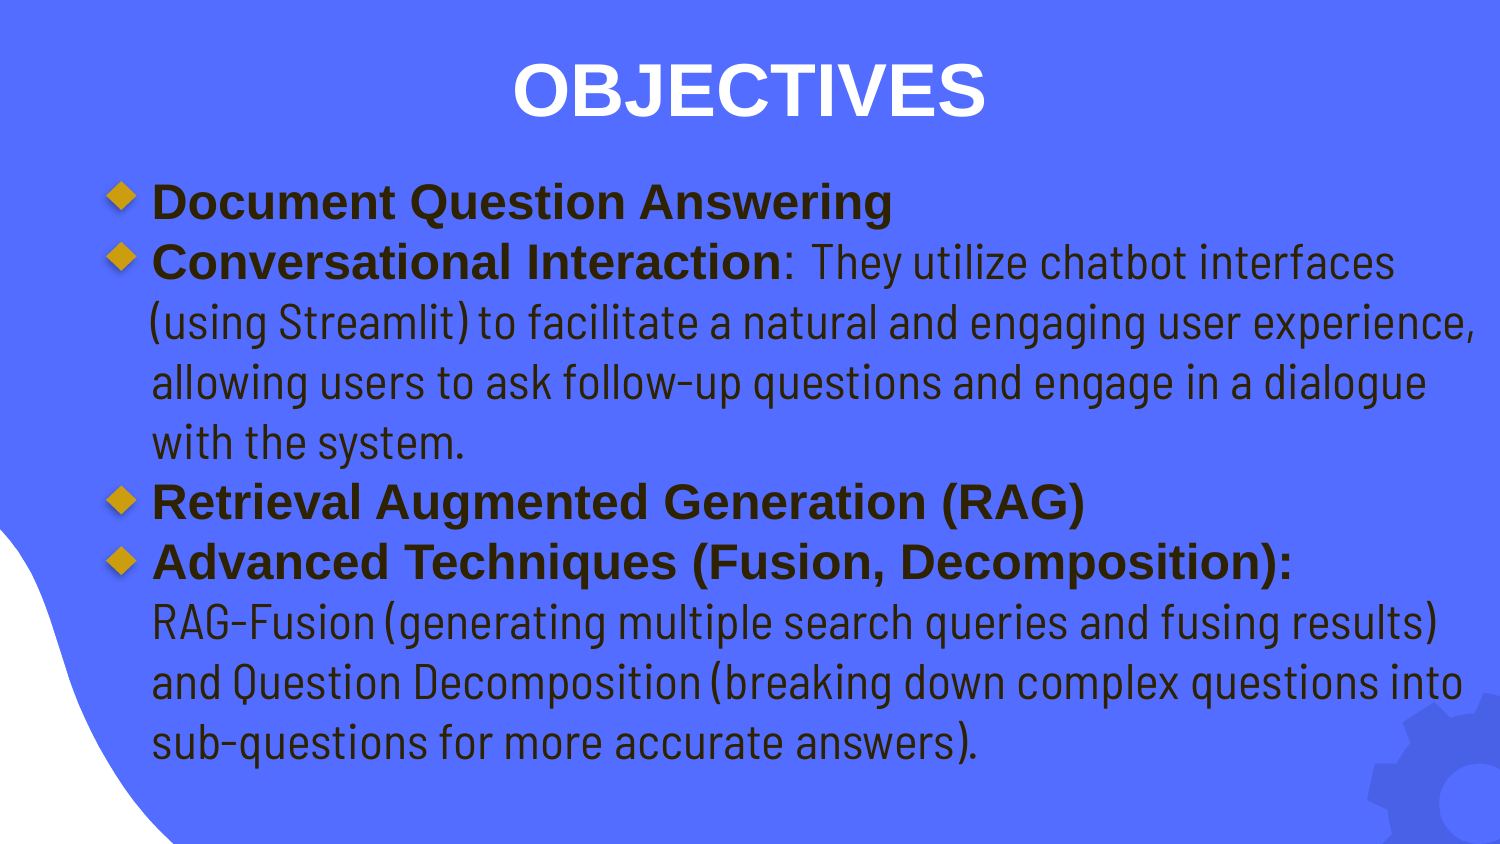

OBJECTIVES

Document Question Answering
Conversational Interaction: They utilize chatbot interfaces (using Streamlit) to facilitate a natural and engaging user experience, allowing users to ask follow-up questions and engage in a dialogue with the system.
Retrieval Augmented Generation (RAG)
Advanced Techniques (Fusion, Decomposition):
RAG-Fusion (generating multiple search queries and fusing results) and Question Decomposition (breaking down complex questions into sub-questions for more accurate answers).